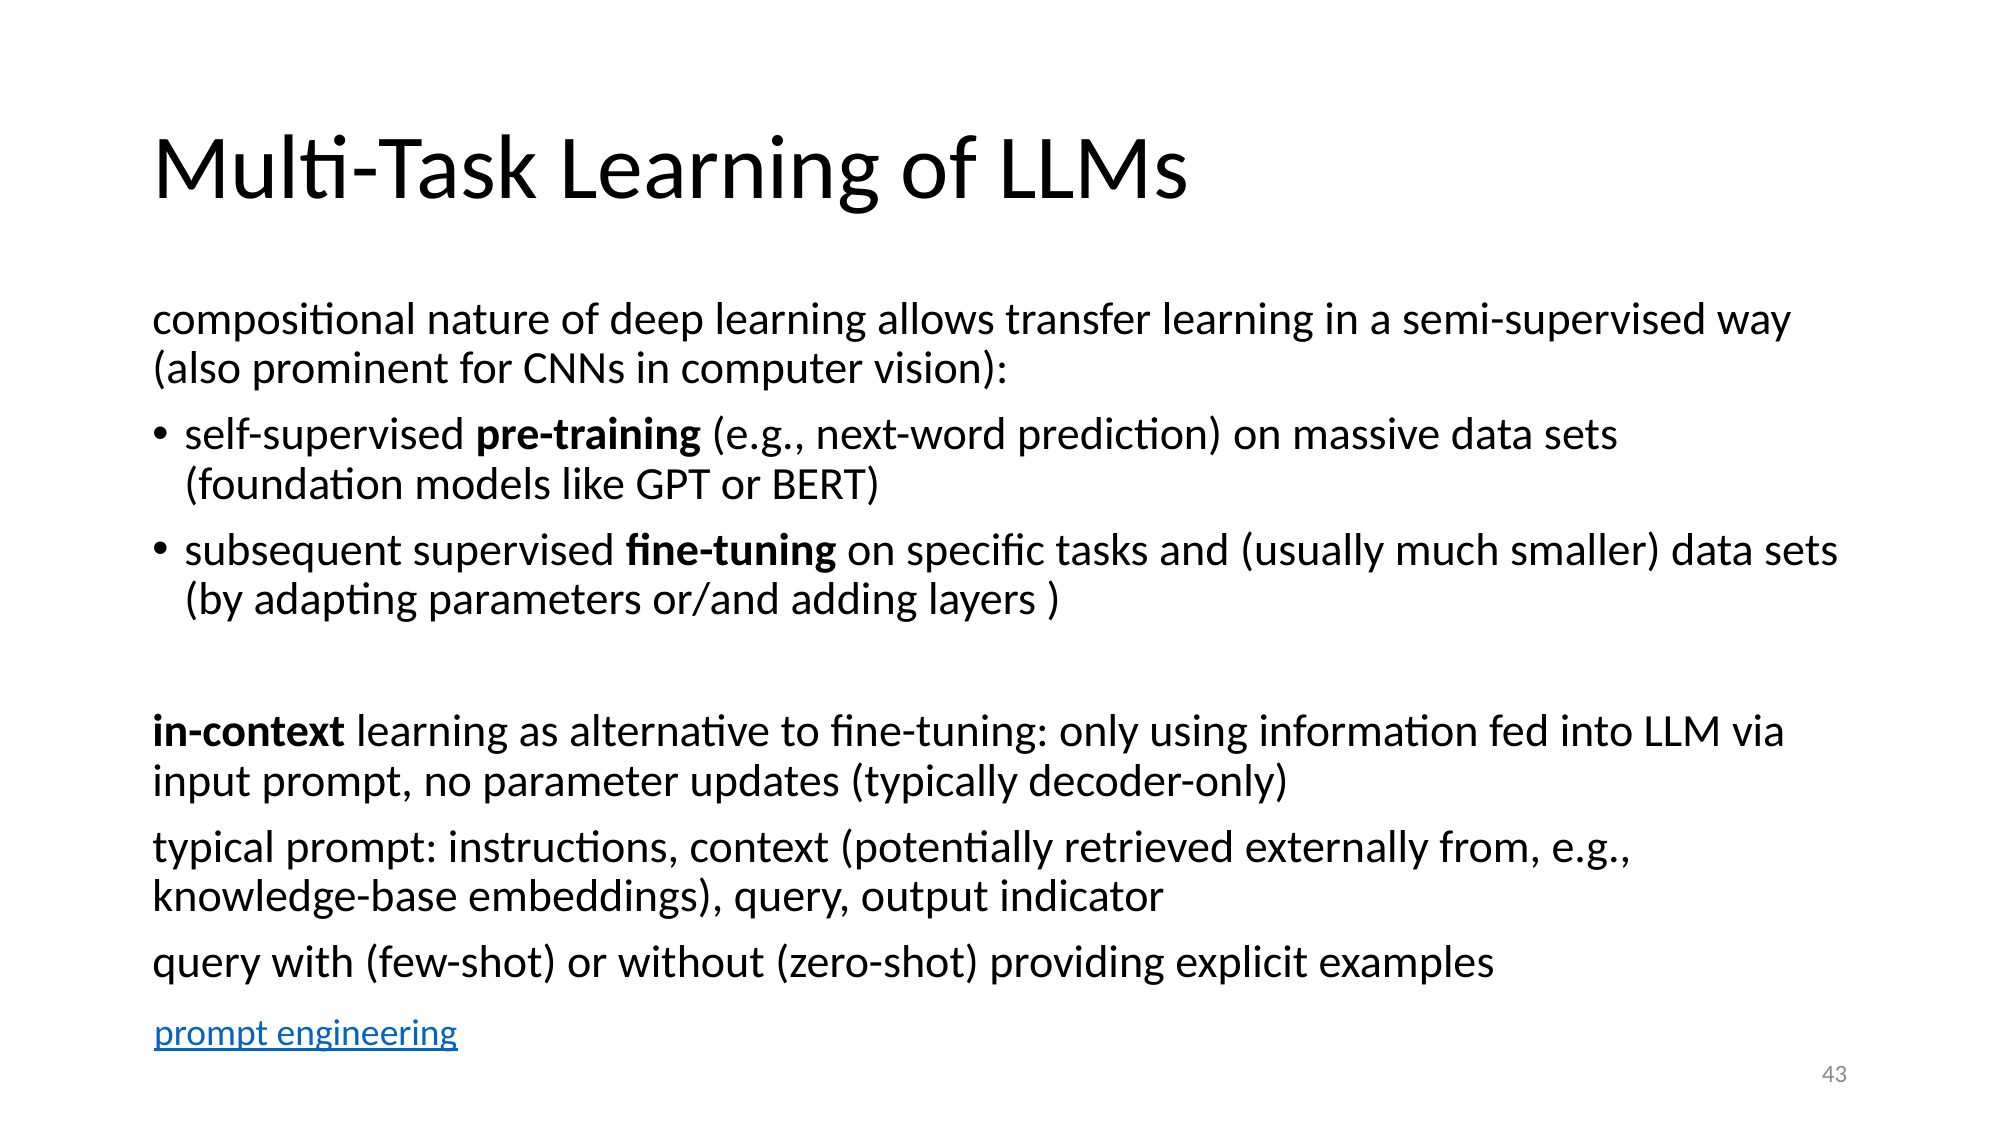

# Multi-Task Learning of LLMs
compositional nature of deep learning allows transfer learning in a semi-supervised way (also prominent for CNNs in computer vision):
self-supervised pre-training (e.g., next-word prediction) on massive data sets (foundation models like GPT or BERT)
subsequent supervised fine-tuning on specific tasks and (usually much smaller) data sets (by adapting parameters or/and adding layers )

in-context learning as alternative to fine-tuning: only using information fed into LLM via input prompt, no parameter updates (typically decoder-only)
typical prompt: instructions, context (potentially retrieved externally from, e.g., knowledge-base embeddings), query, output indicator
query with (few-shot) or without (zero-shot) providing explicit examples
prompt engineering
43